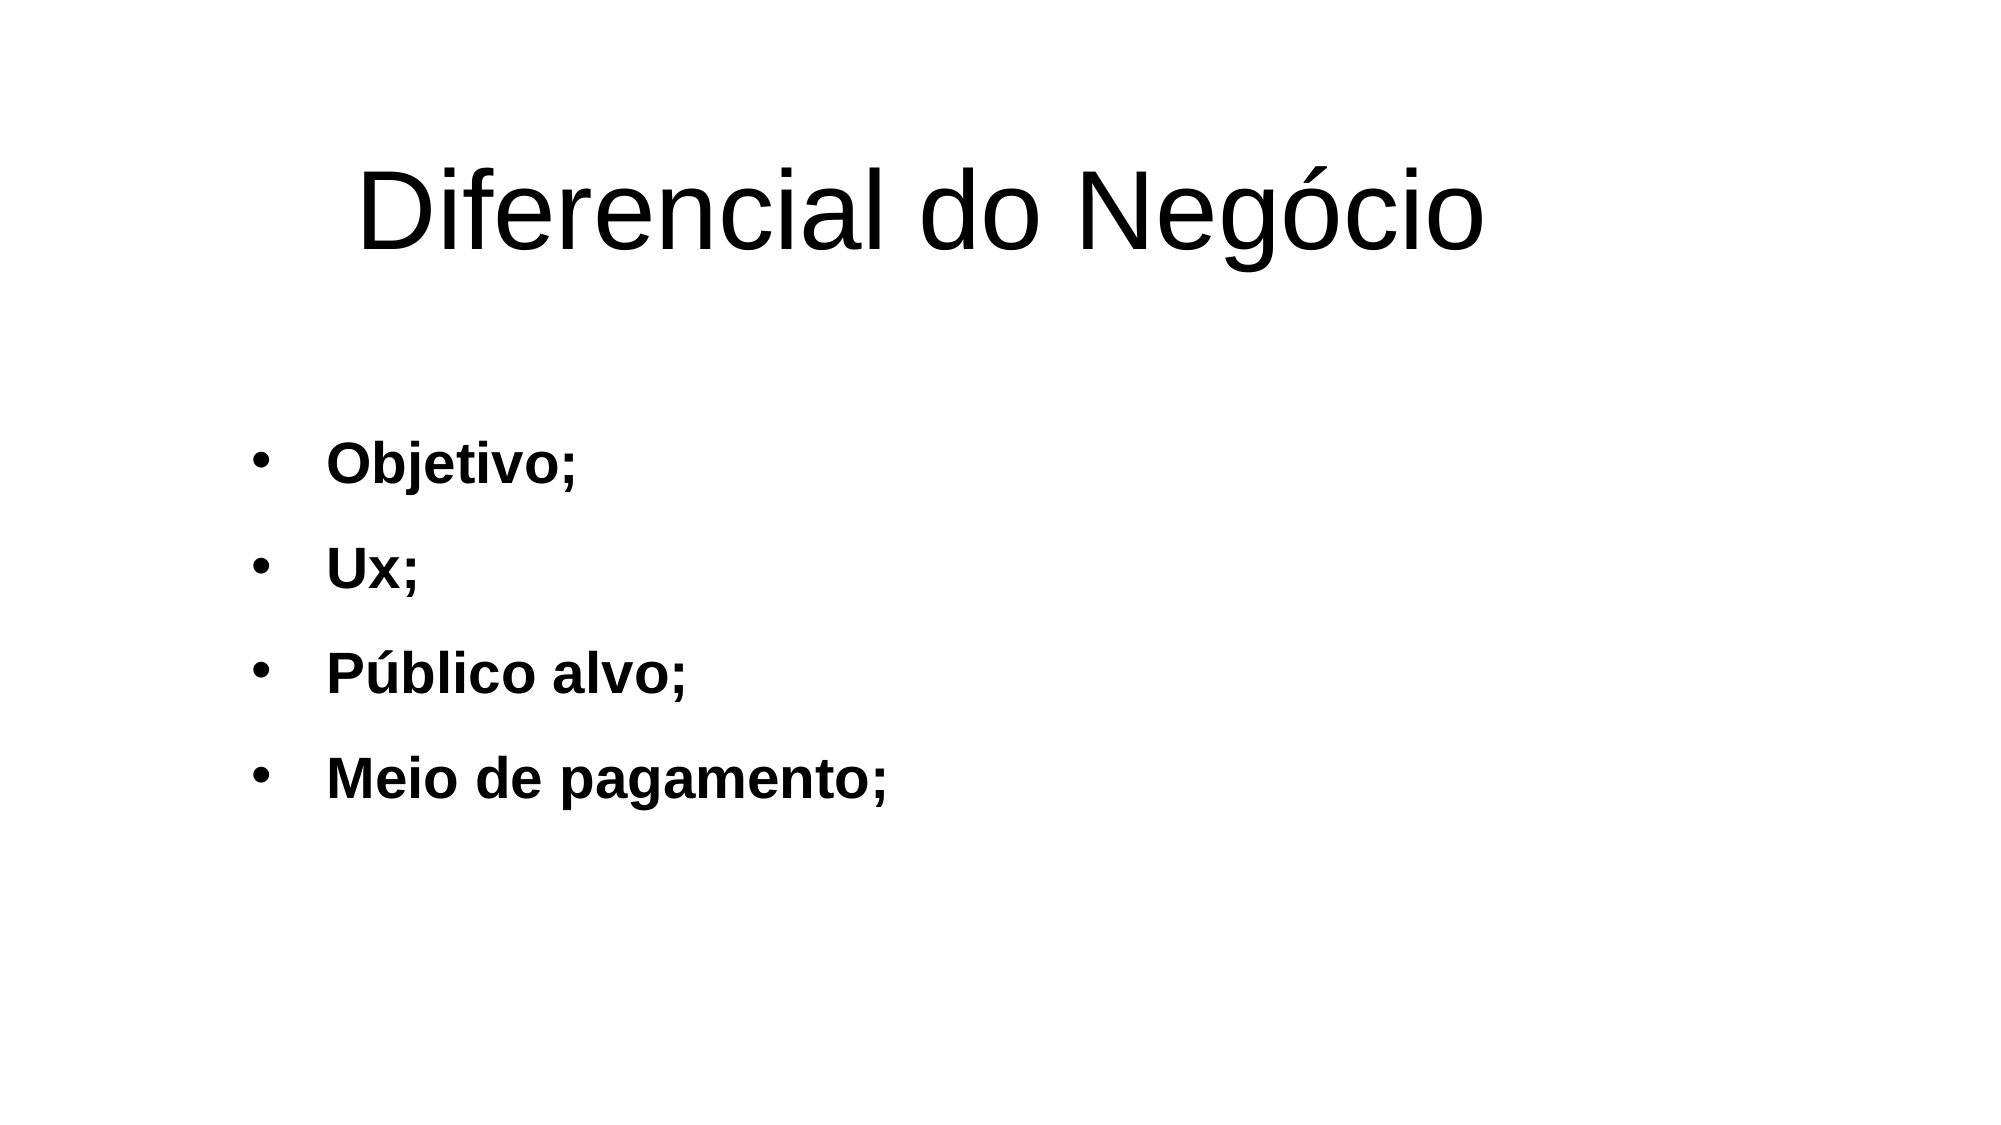

Diferencial do Negócio
Objetivo;
Ux;
Público alvo;
Meio de pagamento;